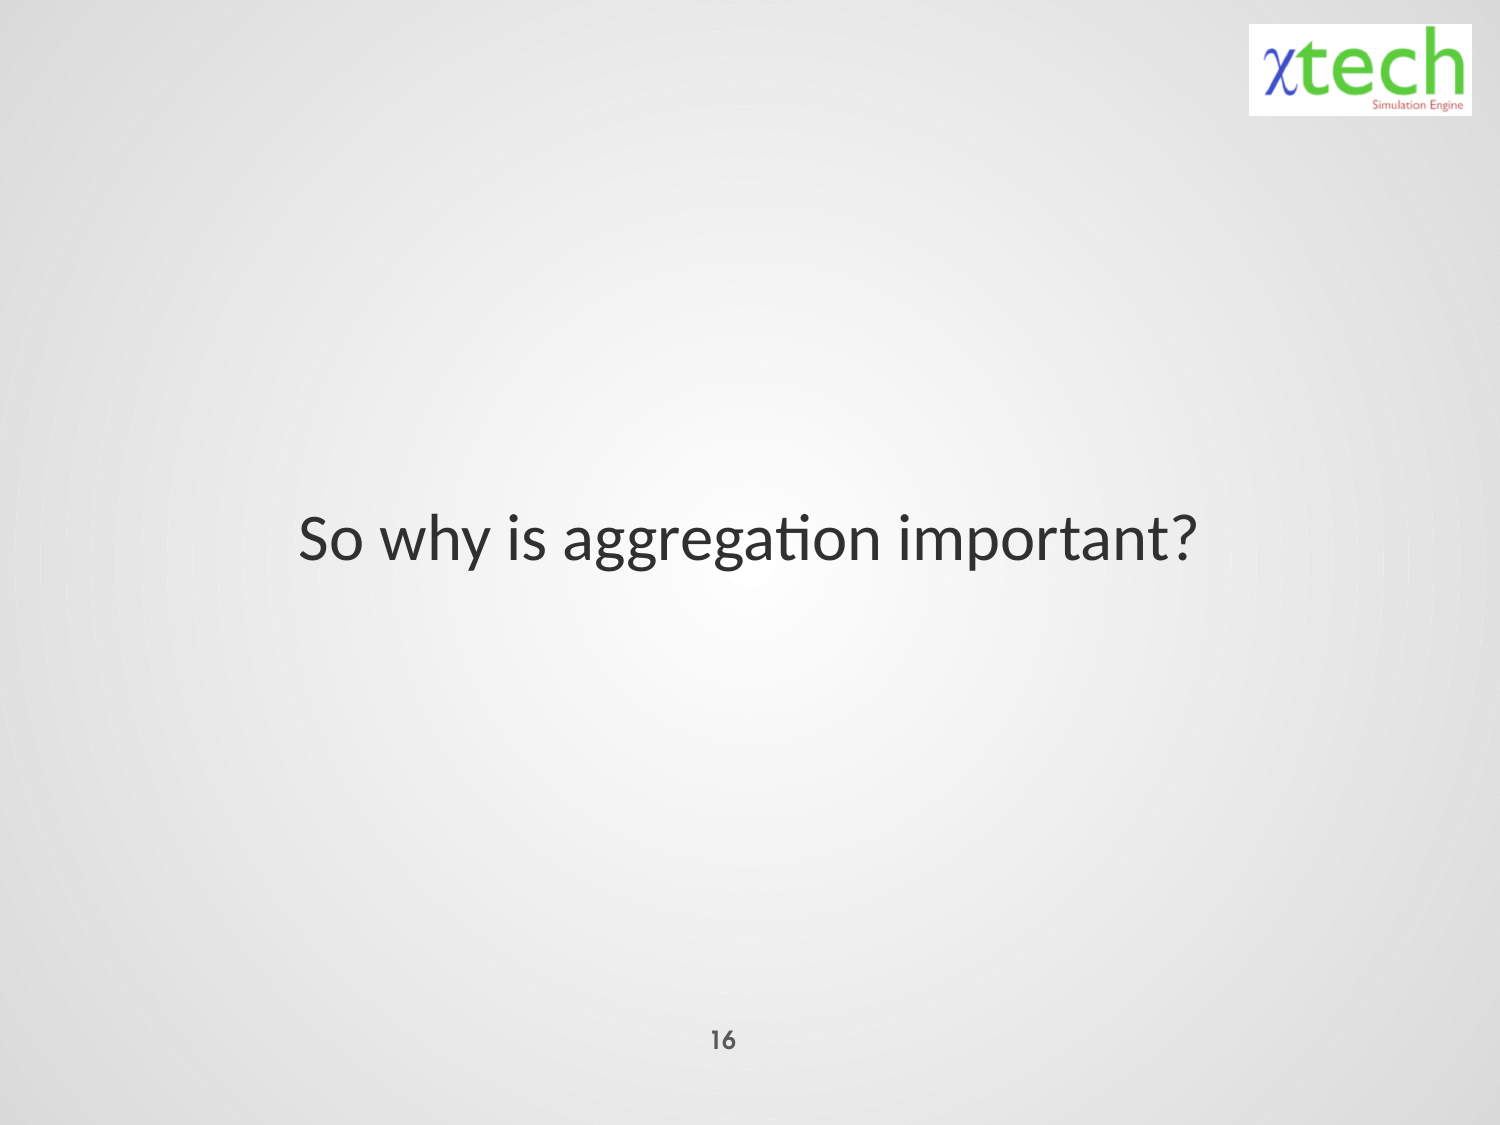

# So why is aggregation important?
16